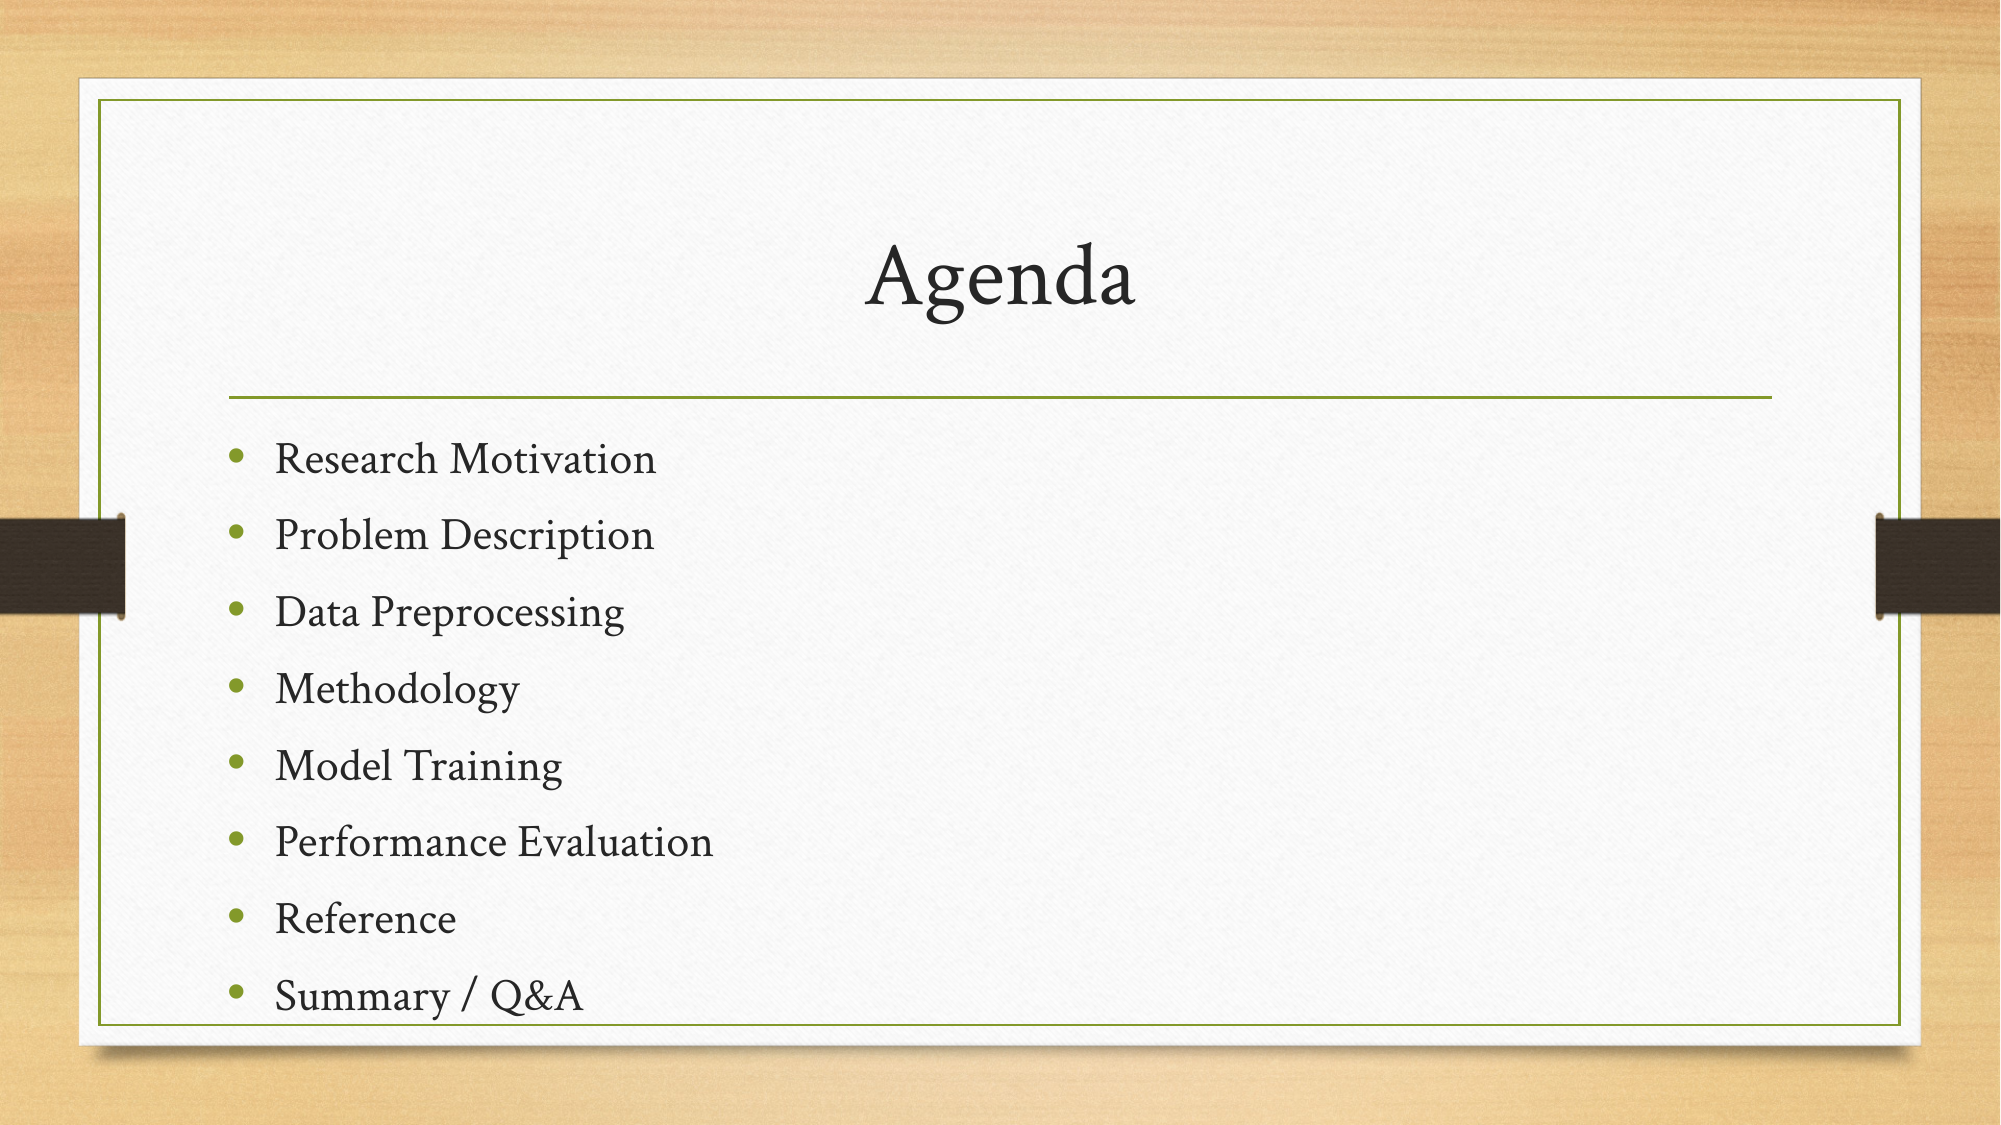

# Agenda
Research Motivation
Problem Description
Data Preprocessing
Methodology
Model Training
Performance Evaluation
Reference
Summary / Q&A